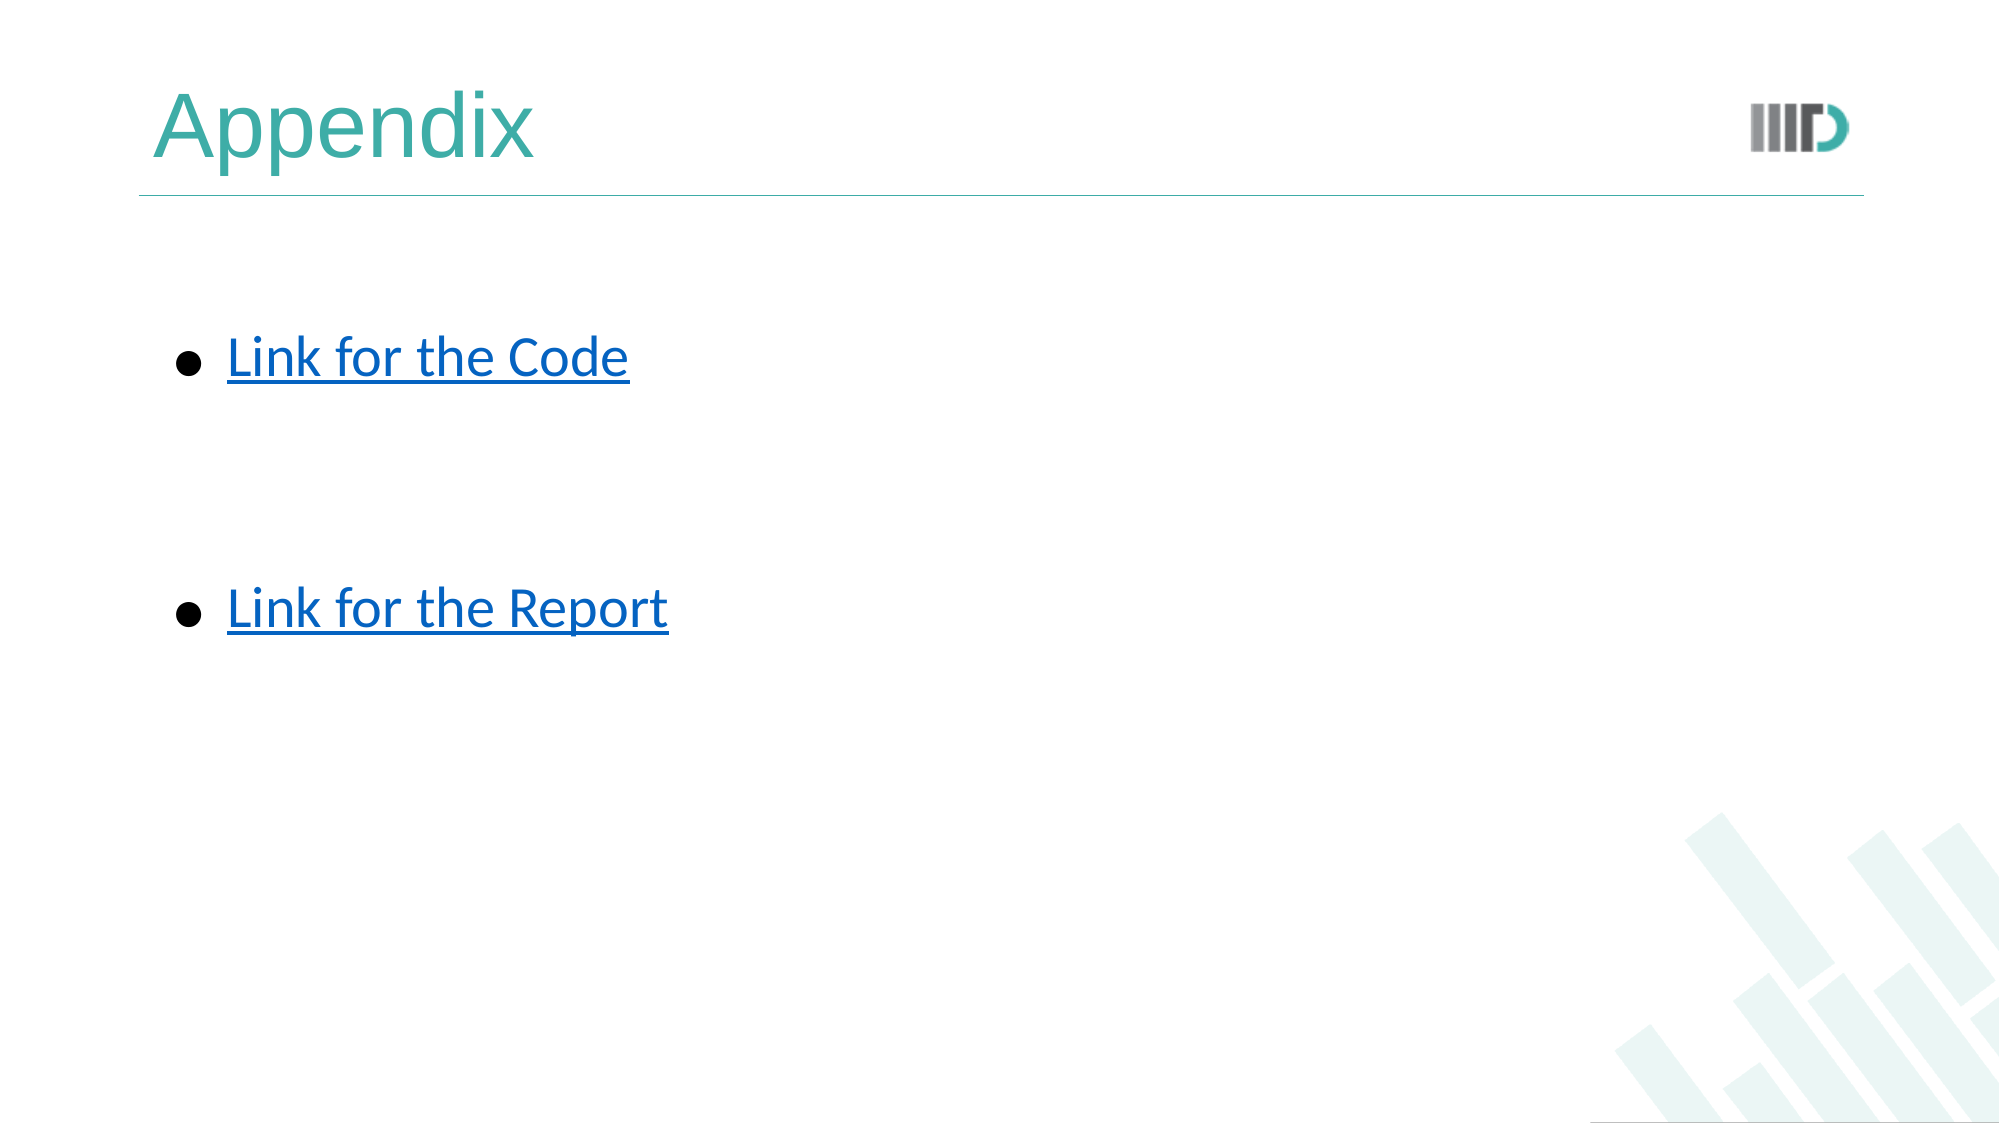

# Appendix
Link for the Code

Link for the Report